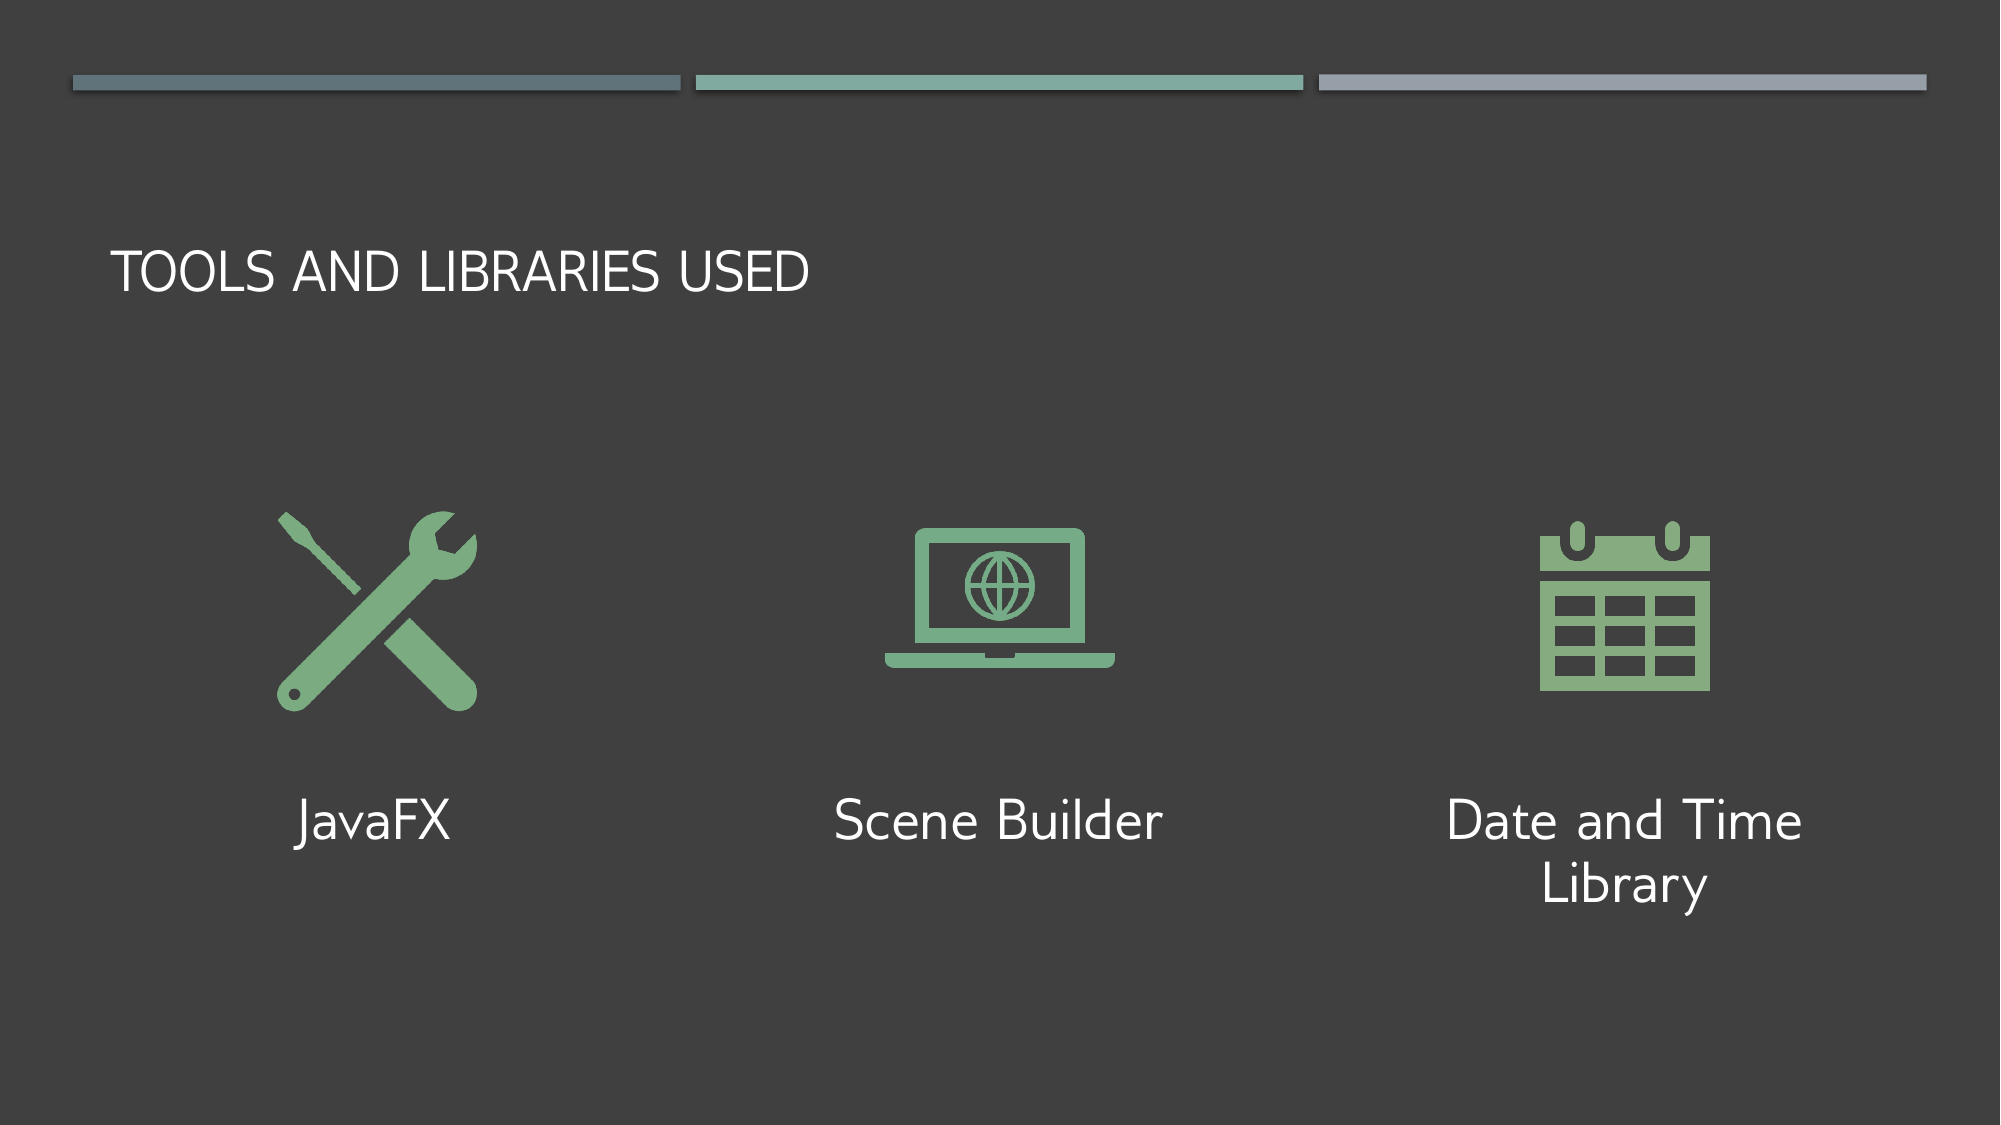

# Tools and libraries used
JavaFX
Scene Builder
Date and Time Library